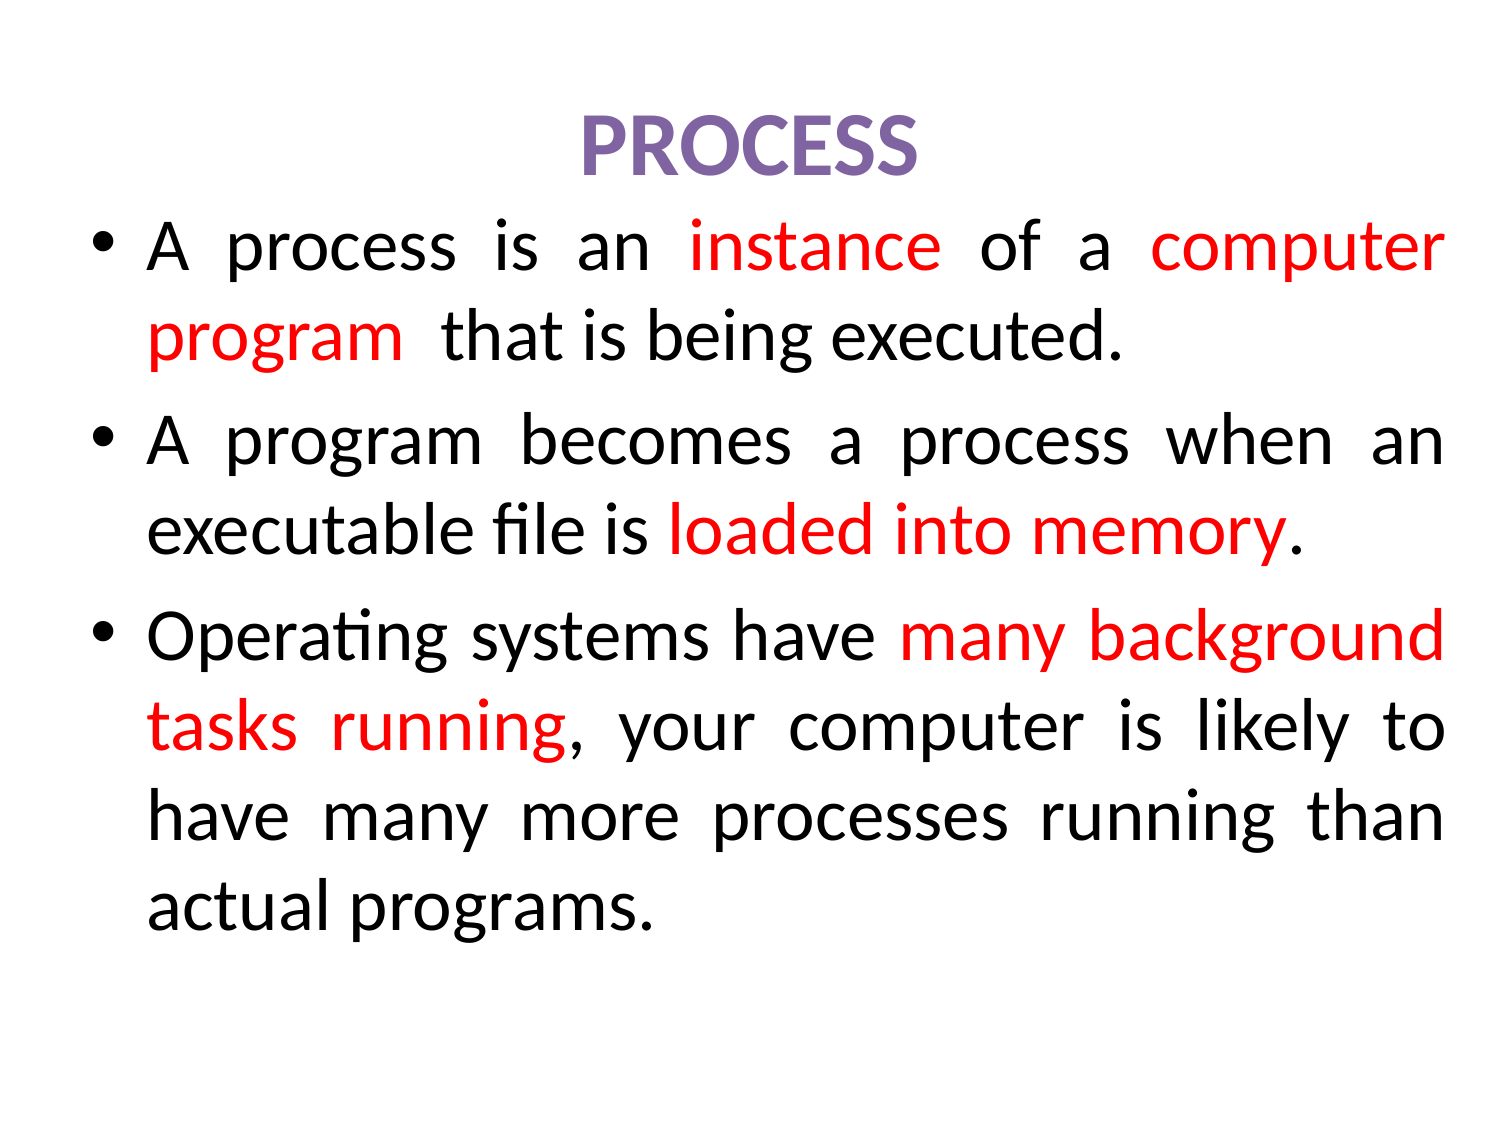

# PROCESS
A process is an instance of a computer program  that is being executed.
A program becomes a process when an executable file is loaded into memory.
Operating systems have many background tasks running, your computer is likely to have many more processes running than actual programs.